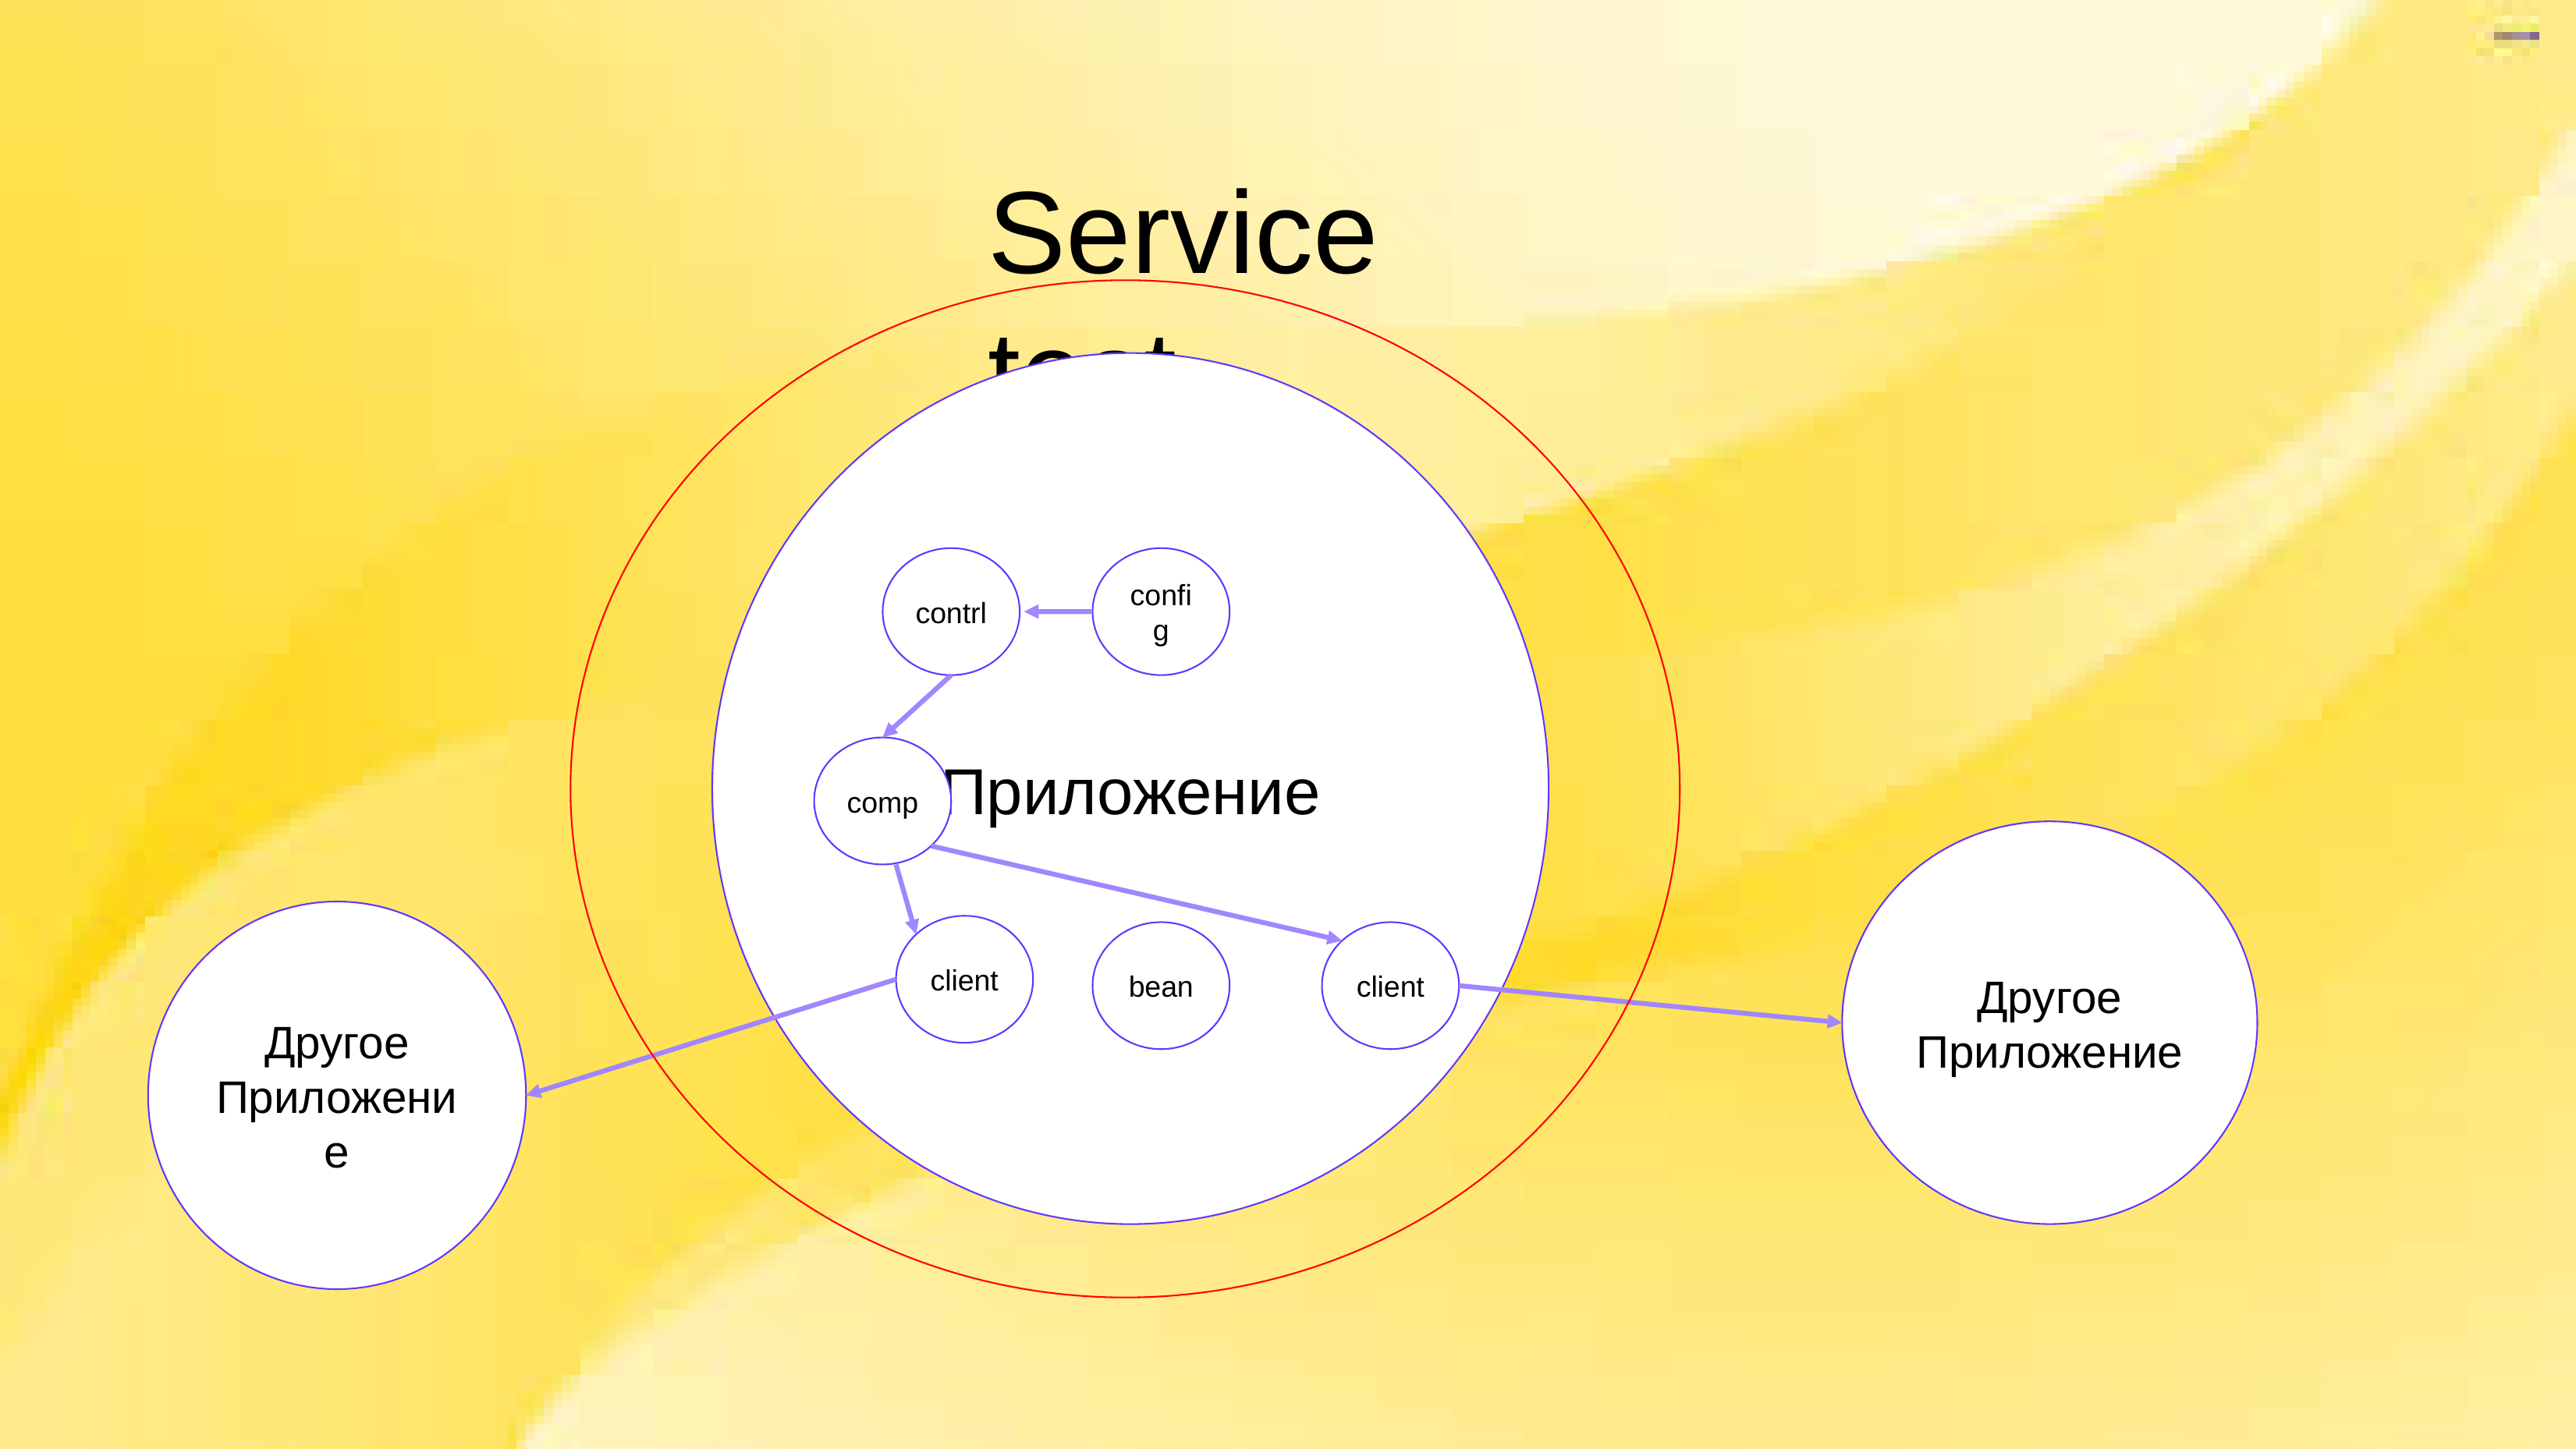

Service test

Приложение
contrl
config
comp
client
bean
client
Другое
Приложение
Другое
Приложение